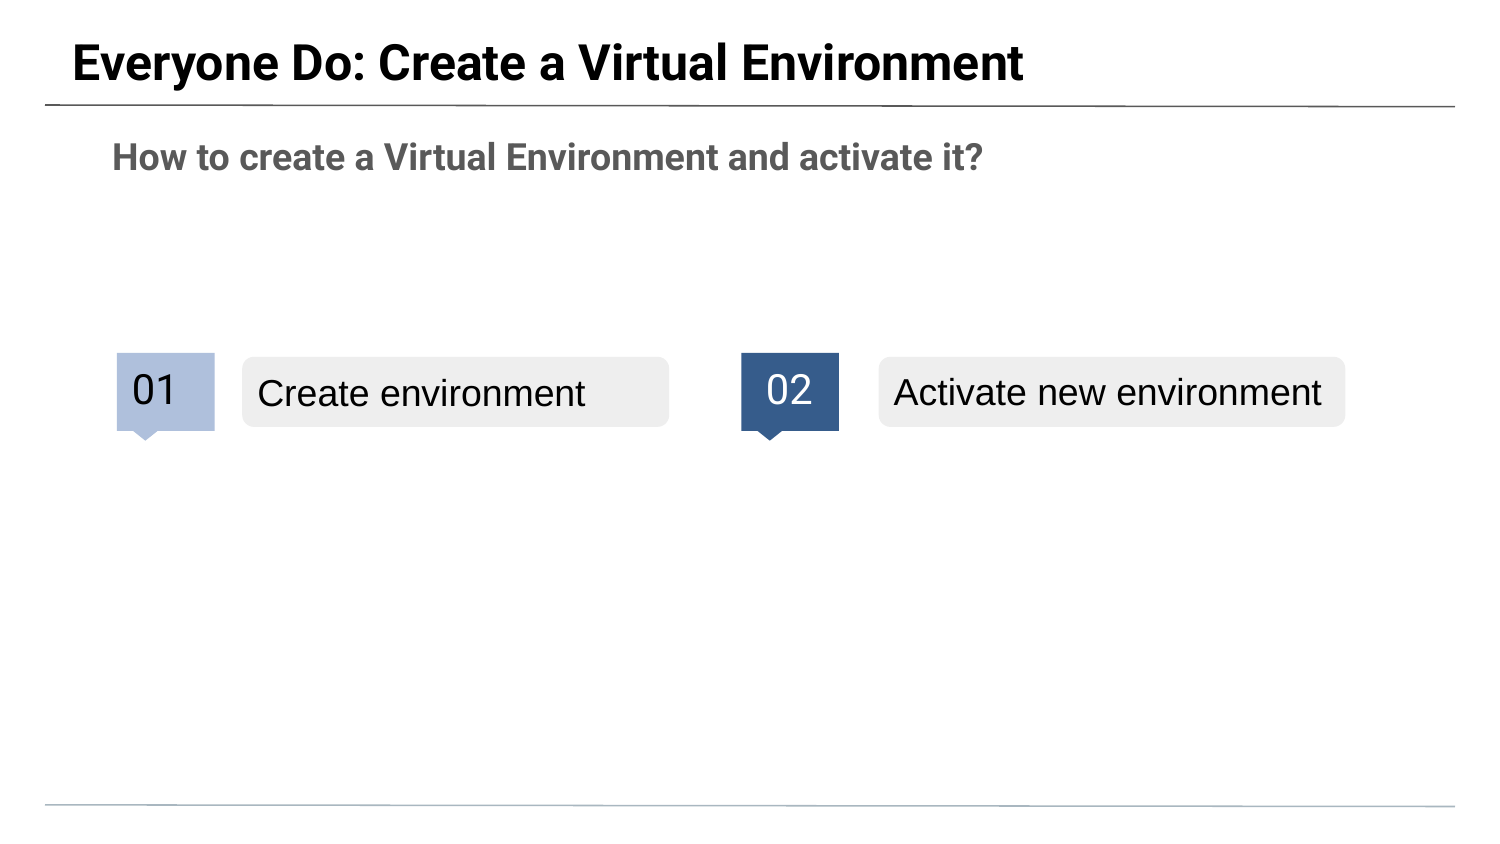

# Everyone Do: Create a Virtual Environment

    How to create a Virtual Environment and activate it?

01
02
Activate new environment

Create environment